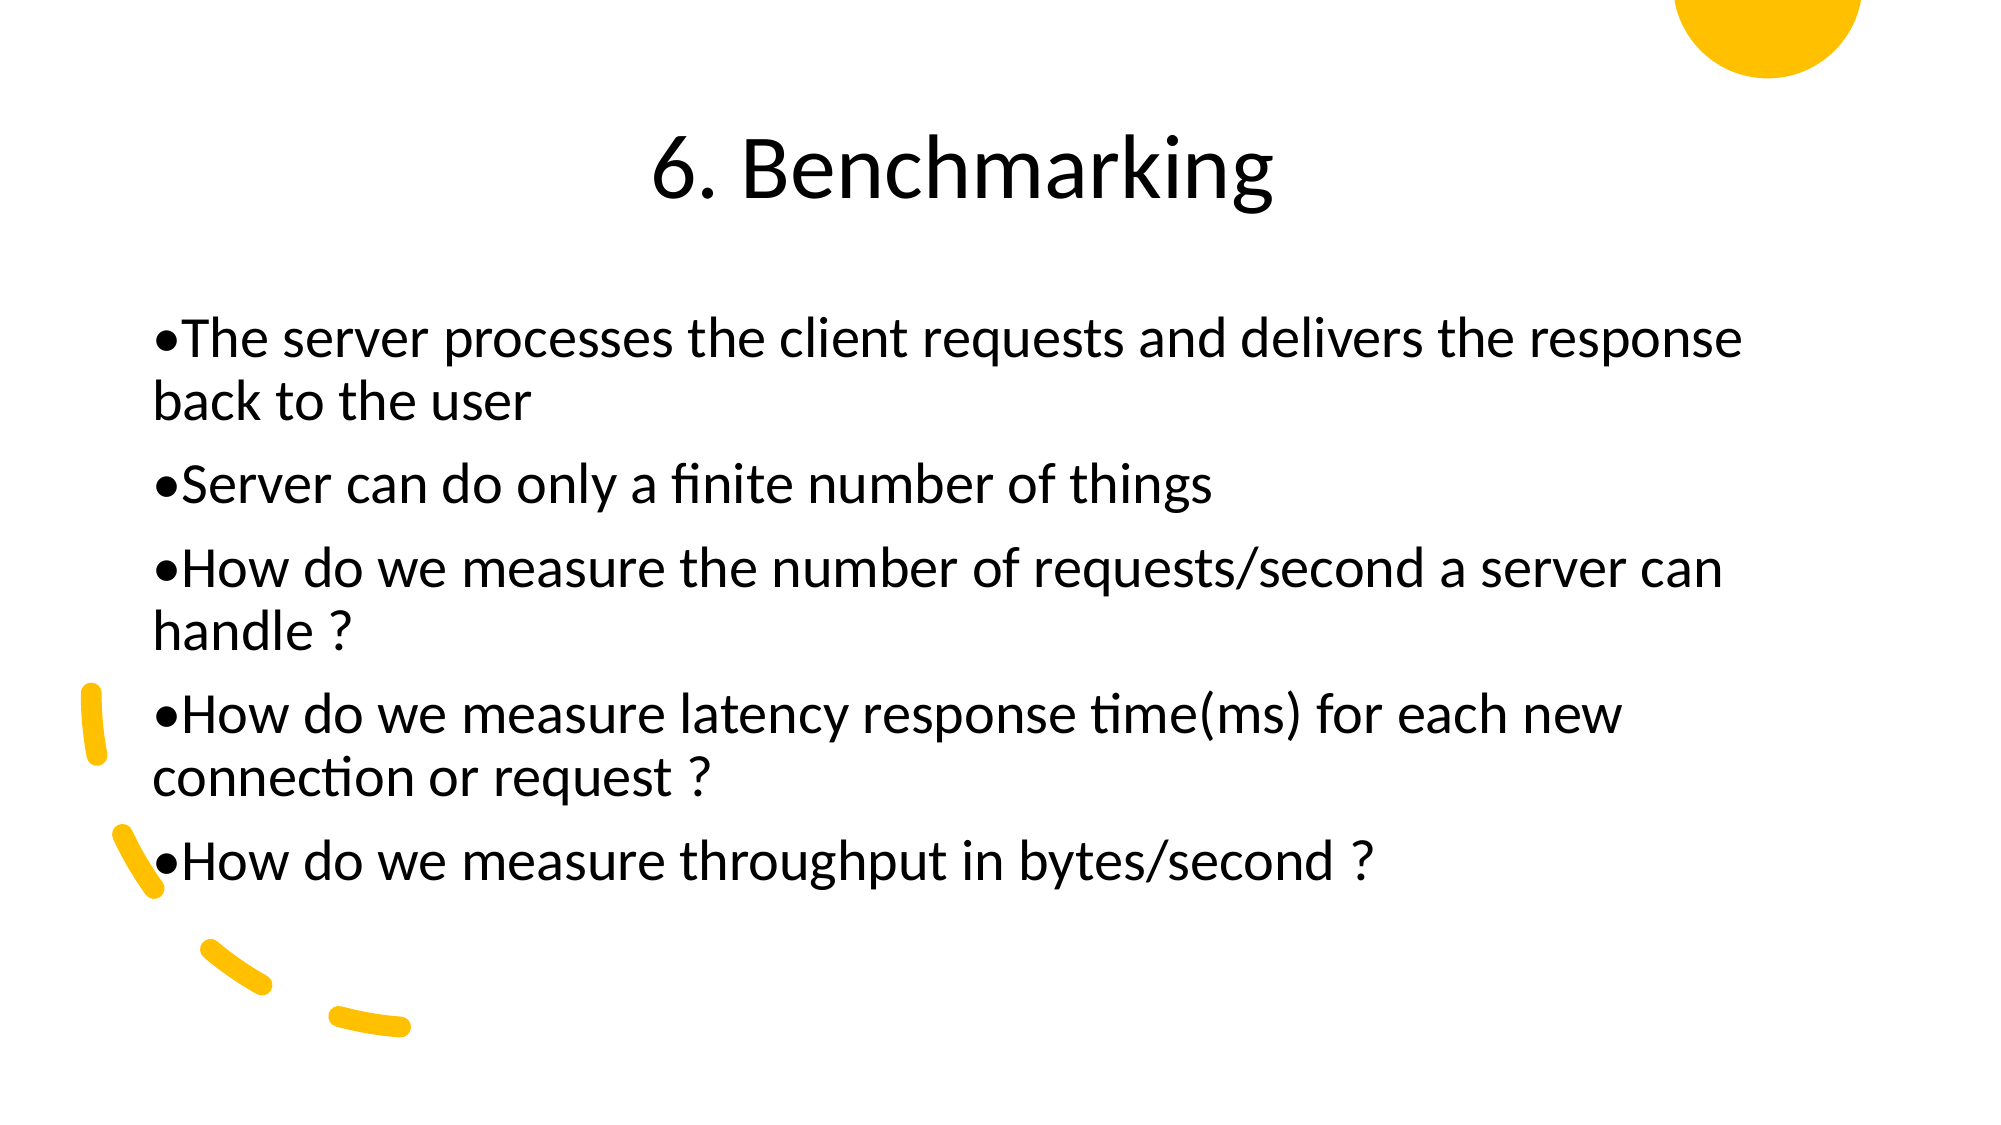

# 6. Benchmarking
•The server processes the client requests and delivers the response back to the user
•Server can do only a finite number of things
•How do we measure the number of requests/second a server can handle ?
•How do we measure latency response time(ms) for each new connection or request ?
•How do we measure throughput in bytes/second ?